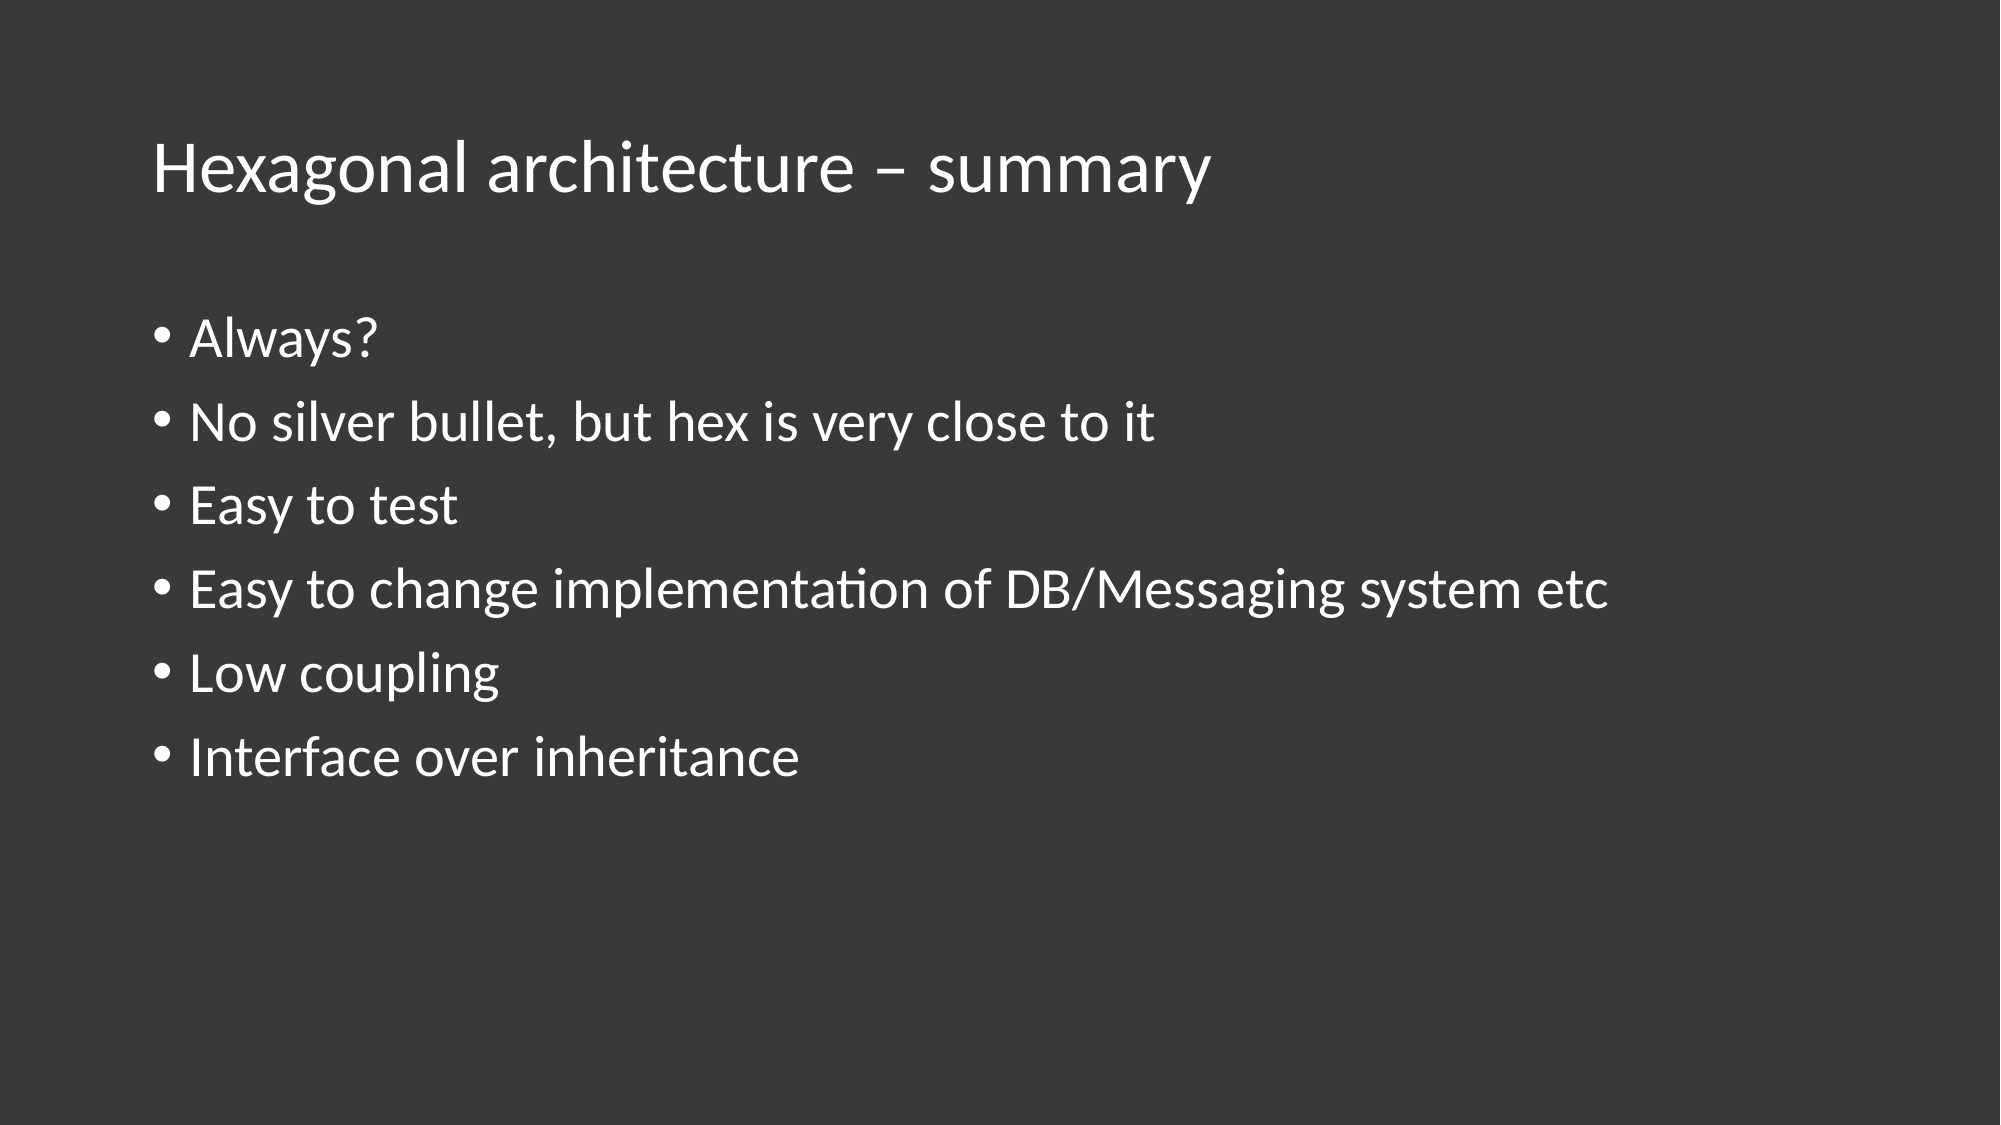

# Hexagonal architecture – summary
Always?
No silver bullet, but hex is very close to it
Easy to test
Easy to change implementation of DB/Messaging system etc
Low coupling
Interface over inheritance